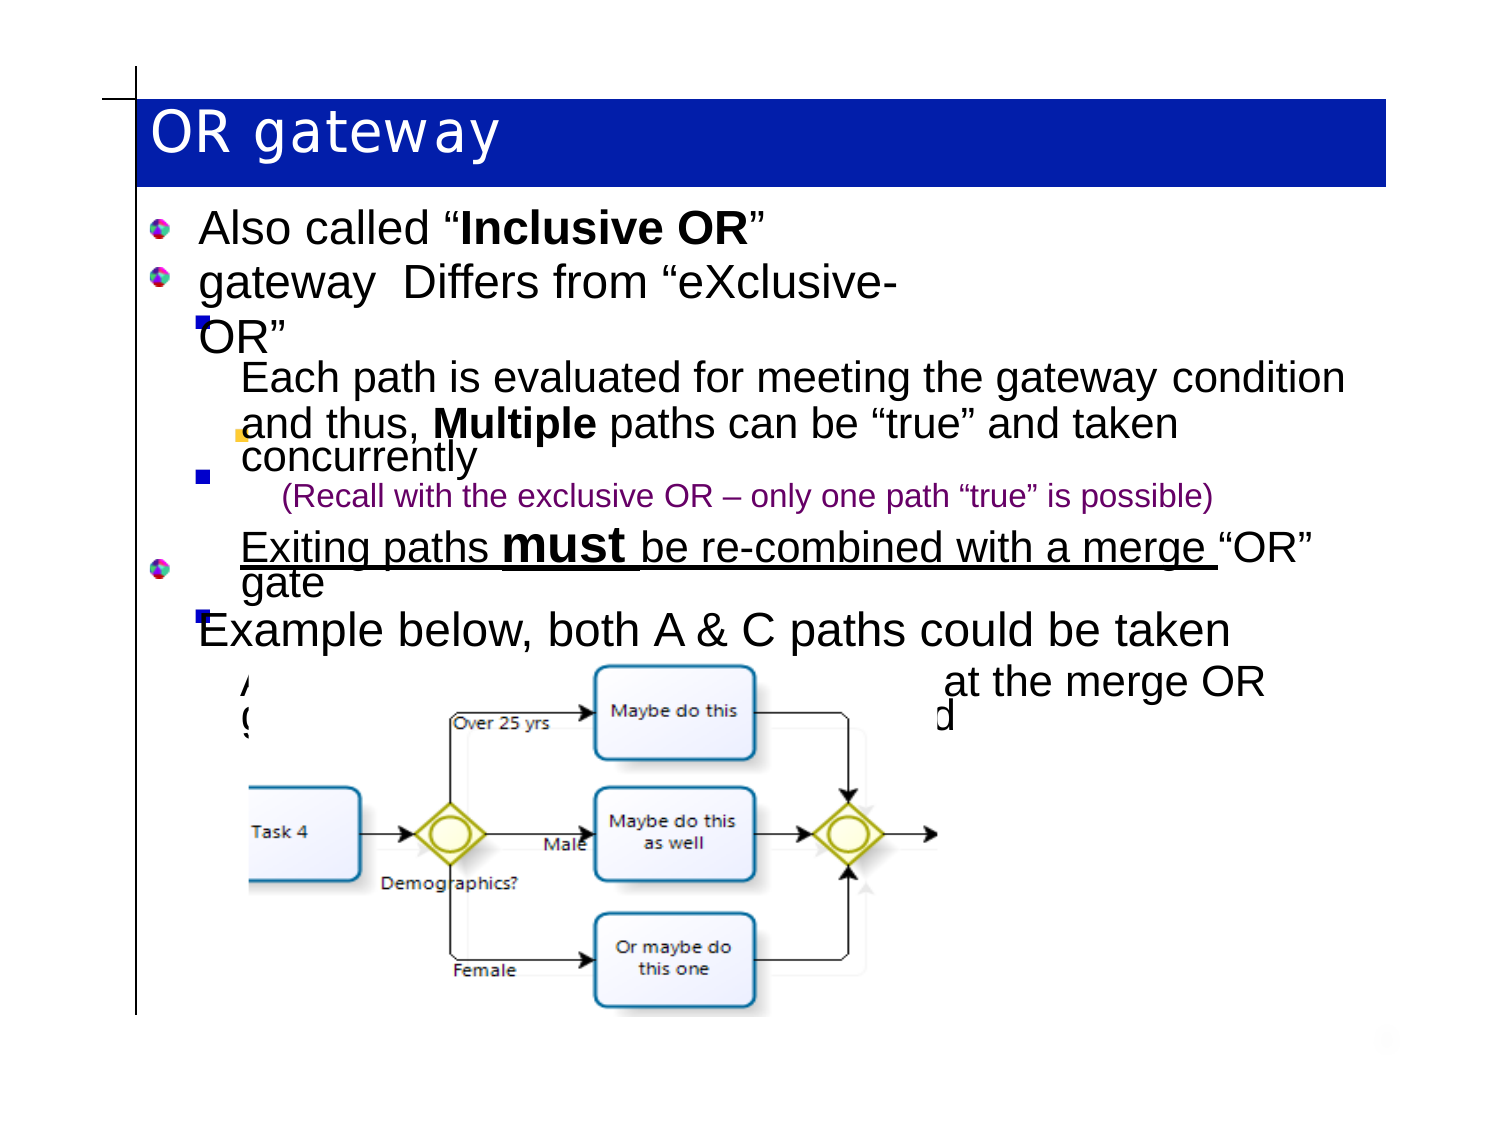

|  |  |
| --- | --- |
|  | OR gateway |
|  | Also called “Inclusive OR” gateway Differs from “eXclusive-OR” Each path is evaluated for meeting the gateway condition and thus, Multiple paths can be “true” and taken concurrently (Recall with the exclusive OR – only one path “true” is possible) Exiting paths must be re-combined with a merge “OR” gate Example below, both A & C paths could be taken All active tokens (paths) must arrive at the merge OR gateway before process can proceed |